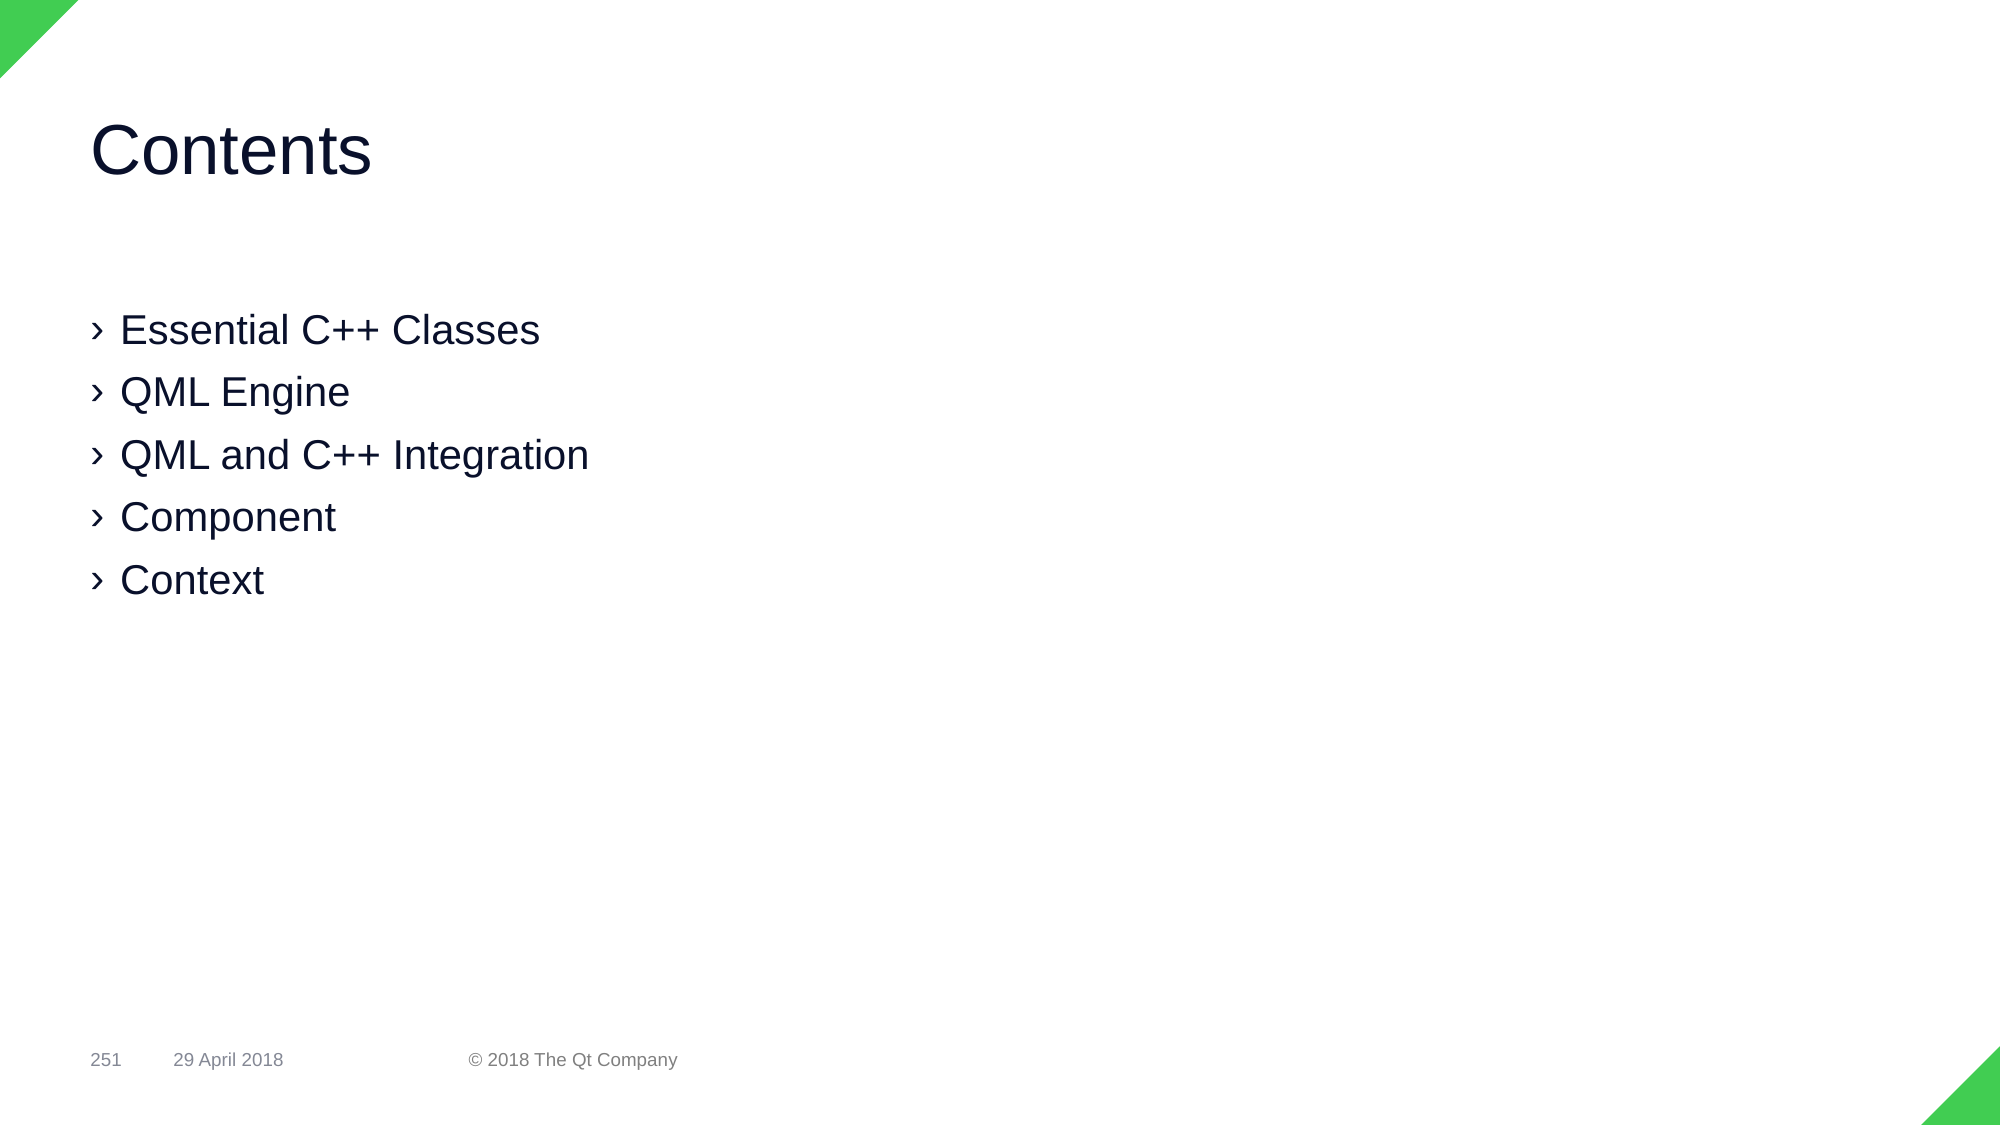

# Contents
Essential C++ Classes
QML Engine
QML and C++ Integration
Component
Context
251
© 2018 The Qt Company
29 April 2018